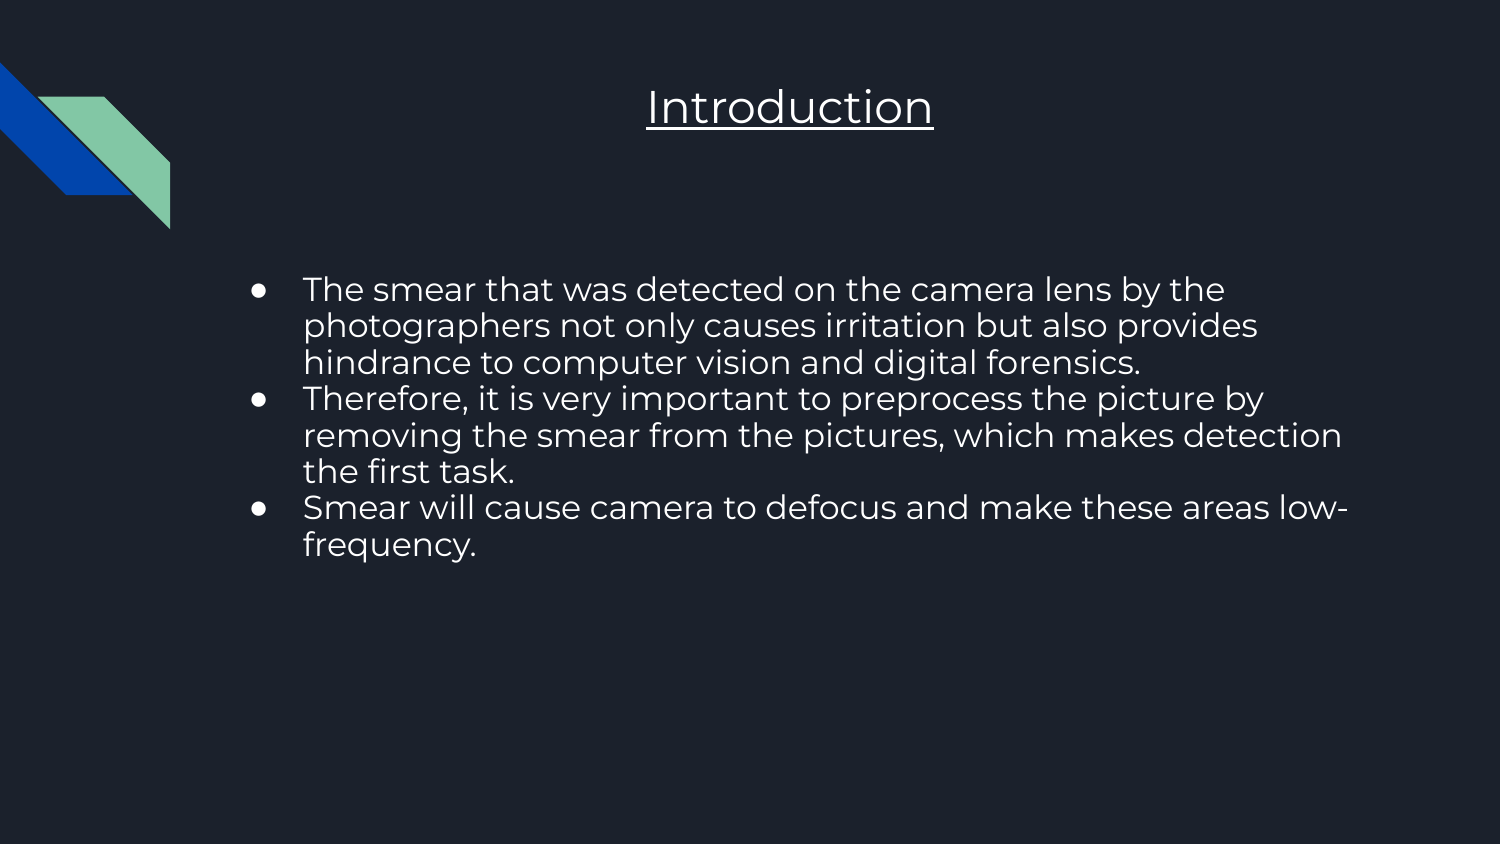

# Introduction
The smear that was detected on the camera lens by the photographers not only causes irritation but also provides hindrance to computer vision and digital forensics.
Therefore, it is very important to preprocess the picture by removing the smear from the pictures, which makes detection the first task.
Smear will cause camera to defocus and make these areas low-frequency.